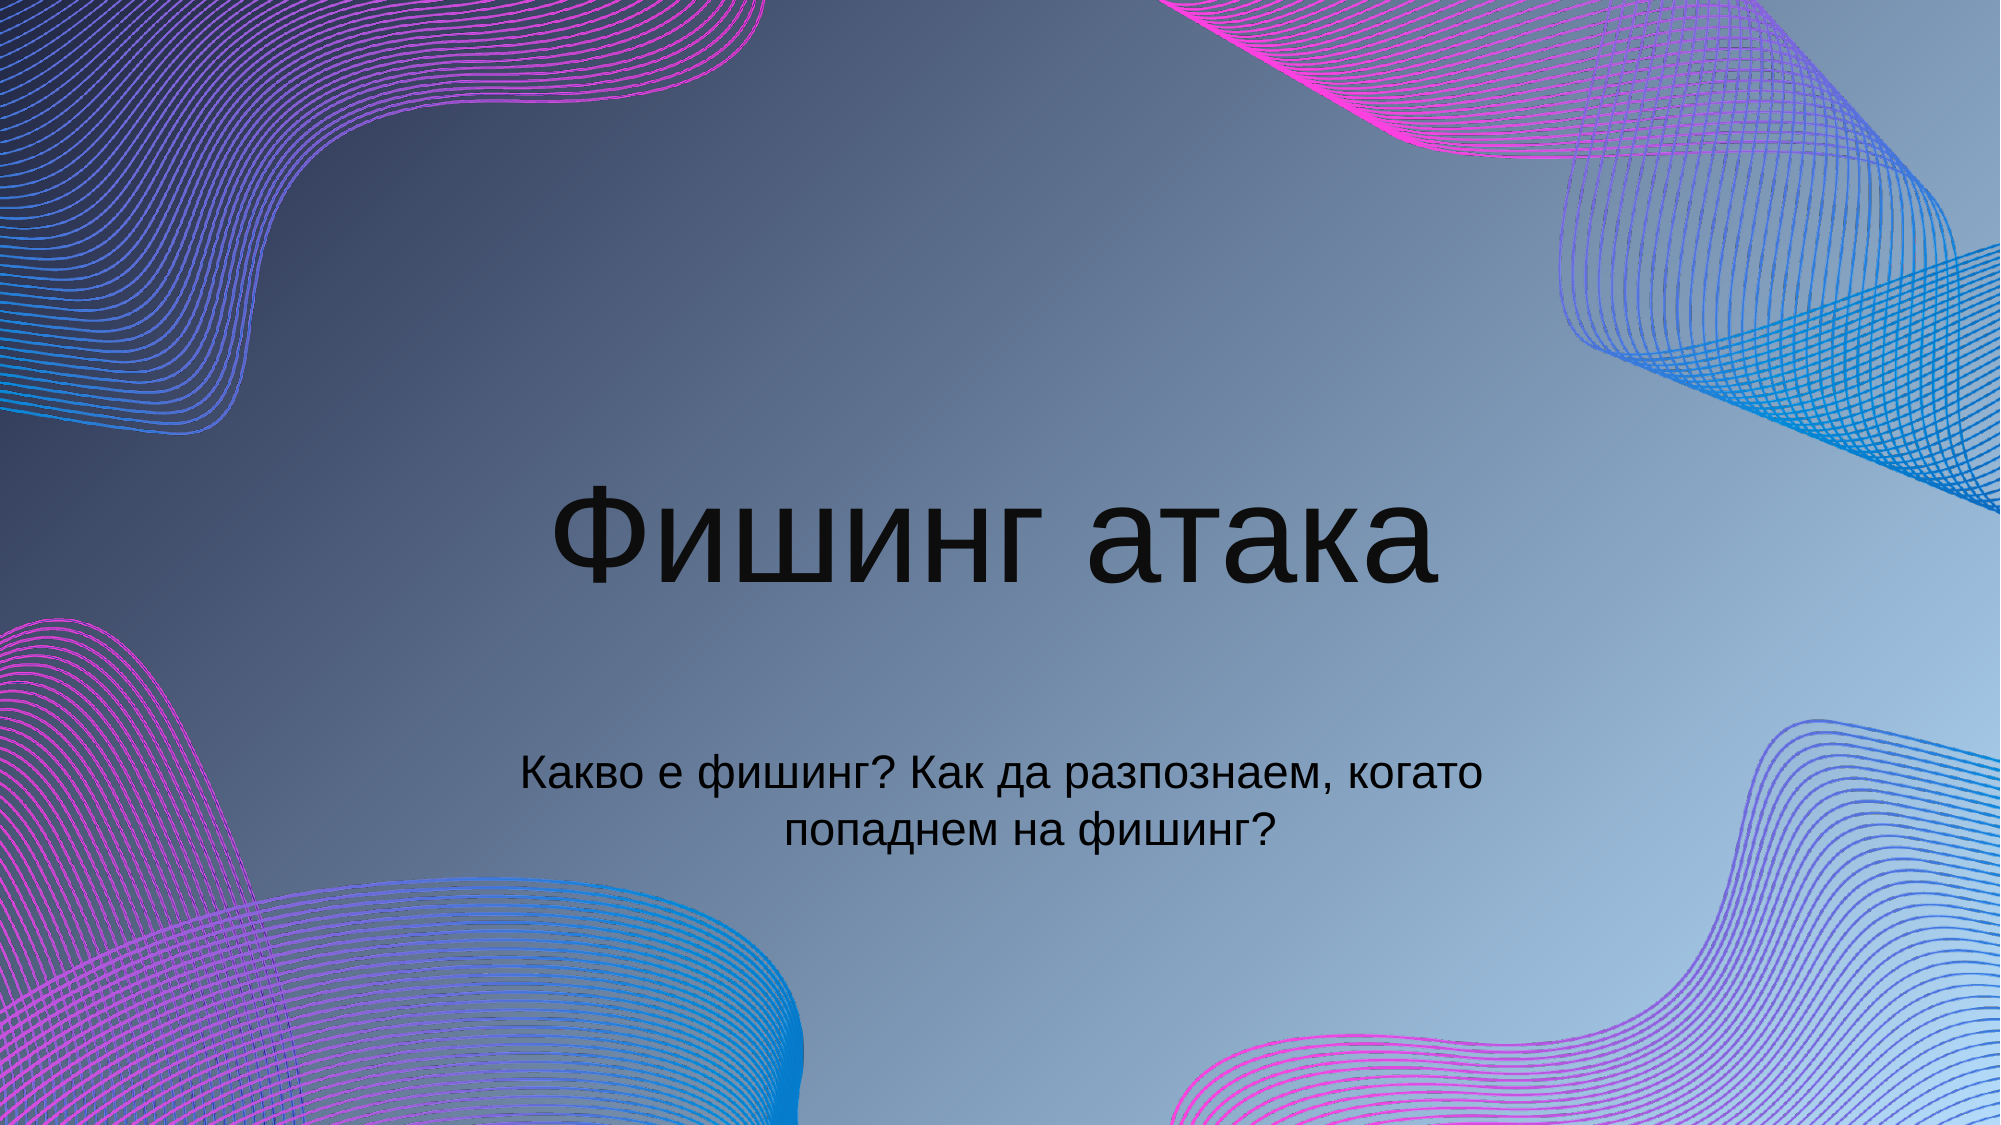

# Фишинг атака
Какво е фишинг? Как да разпознаем, когато попаднем на фишинг?